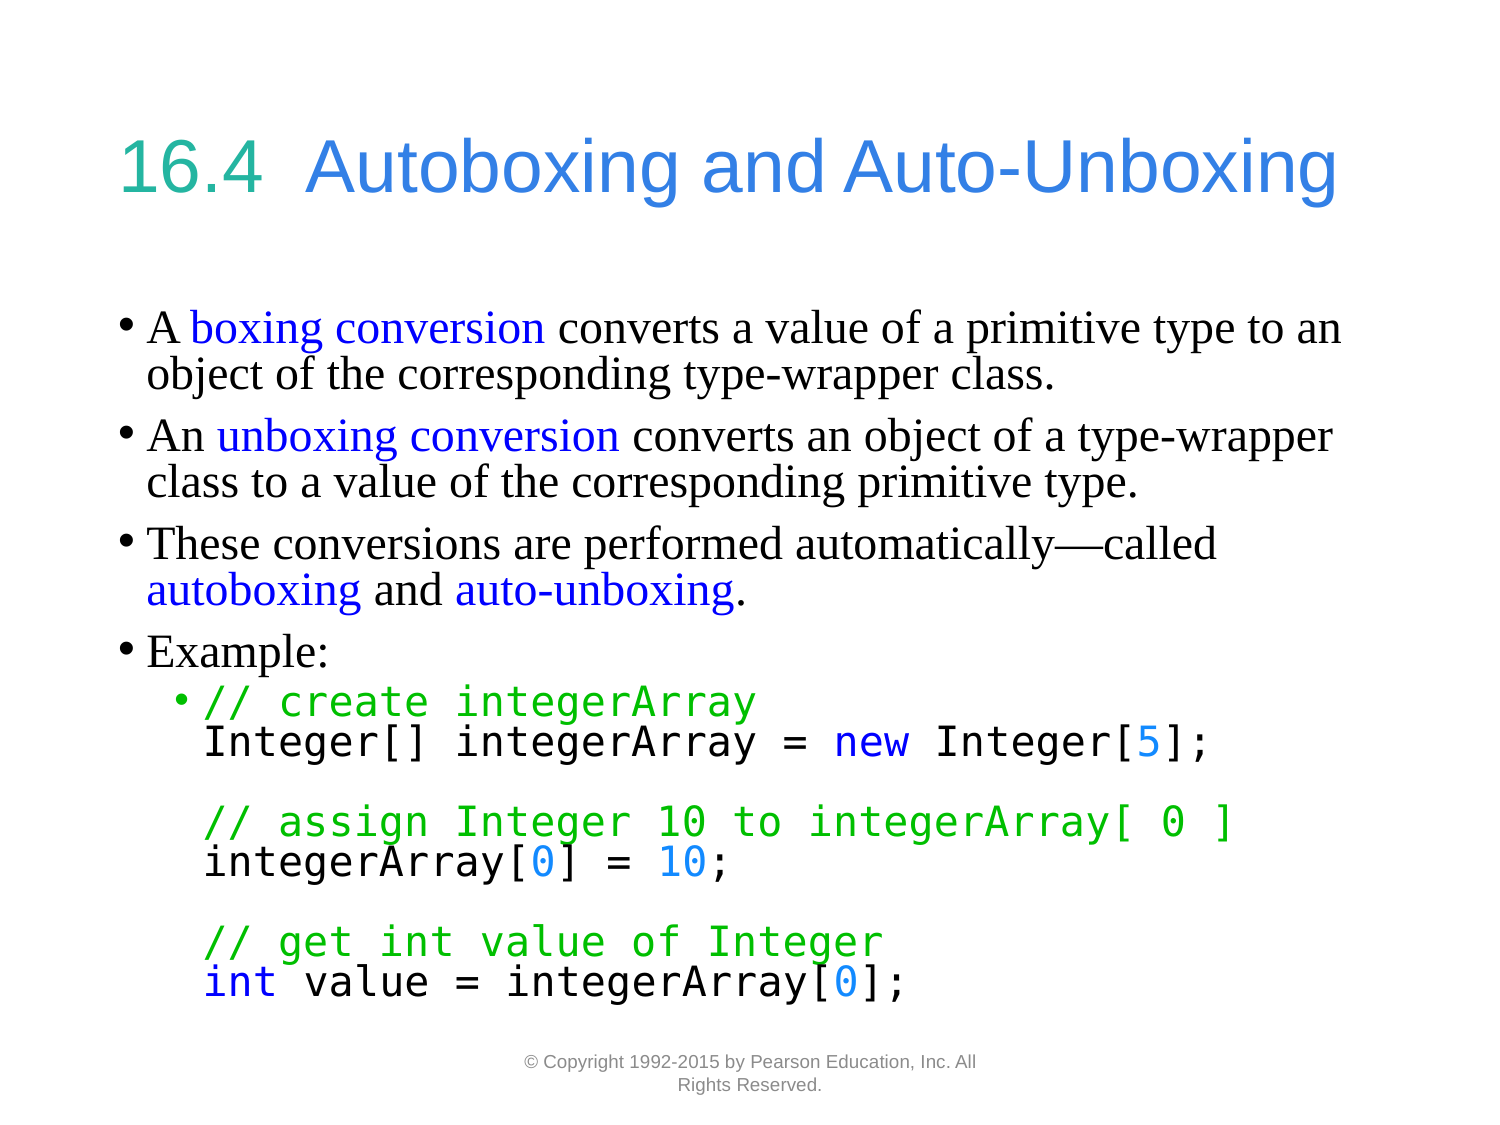

# 16.4  Autoboxing and Auto-Unboxing
A boxing conversion converts a value of a primitive type to an object of the corresponding type-wrapper class.
An unboxing conversion converts an object of a type-wrapper class to a value of the corresponding primitive type.
These conversions are performed automatically—called autoboxing and auto-unboxing.
Example:
// create integerArray
Integer[] integerArray = new Integer[5];
// assign Integer 10 to integerArray[ 0 ] integerArray[0] = 10;
// get int value of Integer
int value = integerArray[0];
© Copyright 1992-2015 by Pearson Education, Inc. All Rights Reserved.